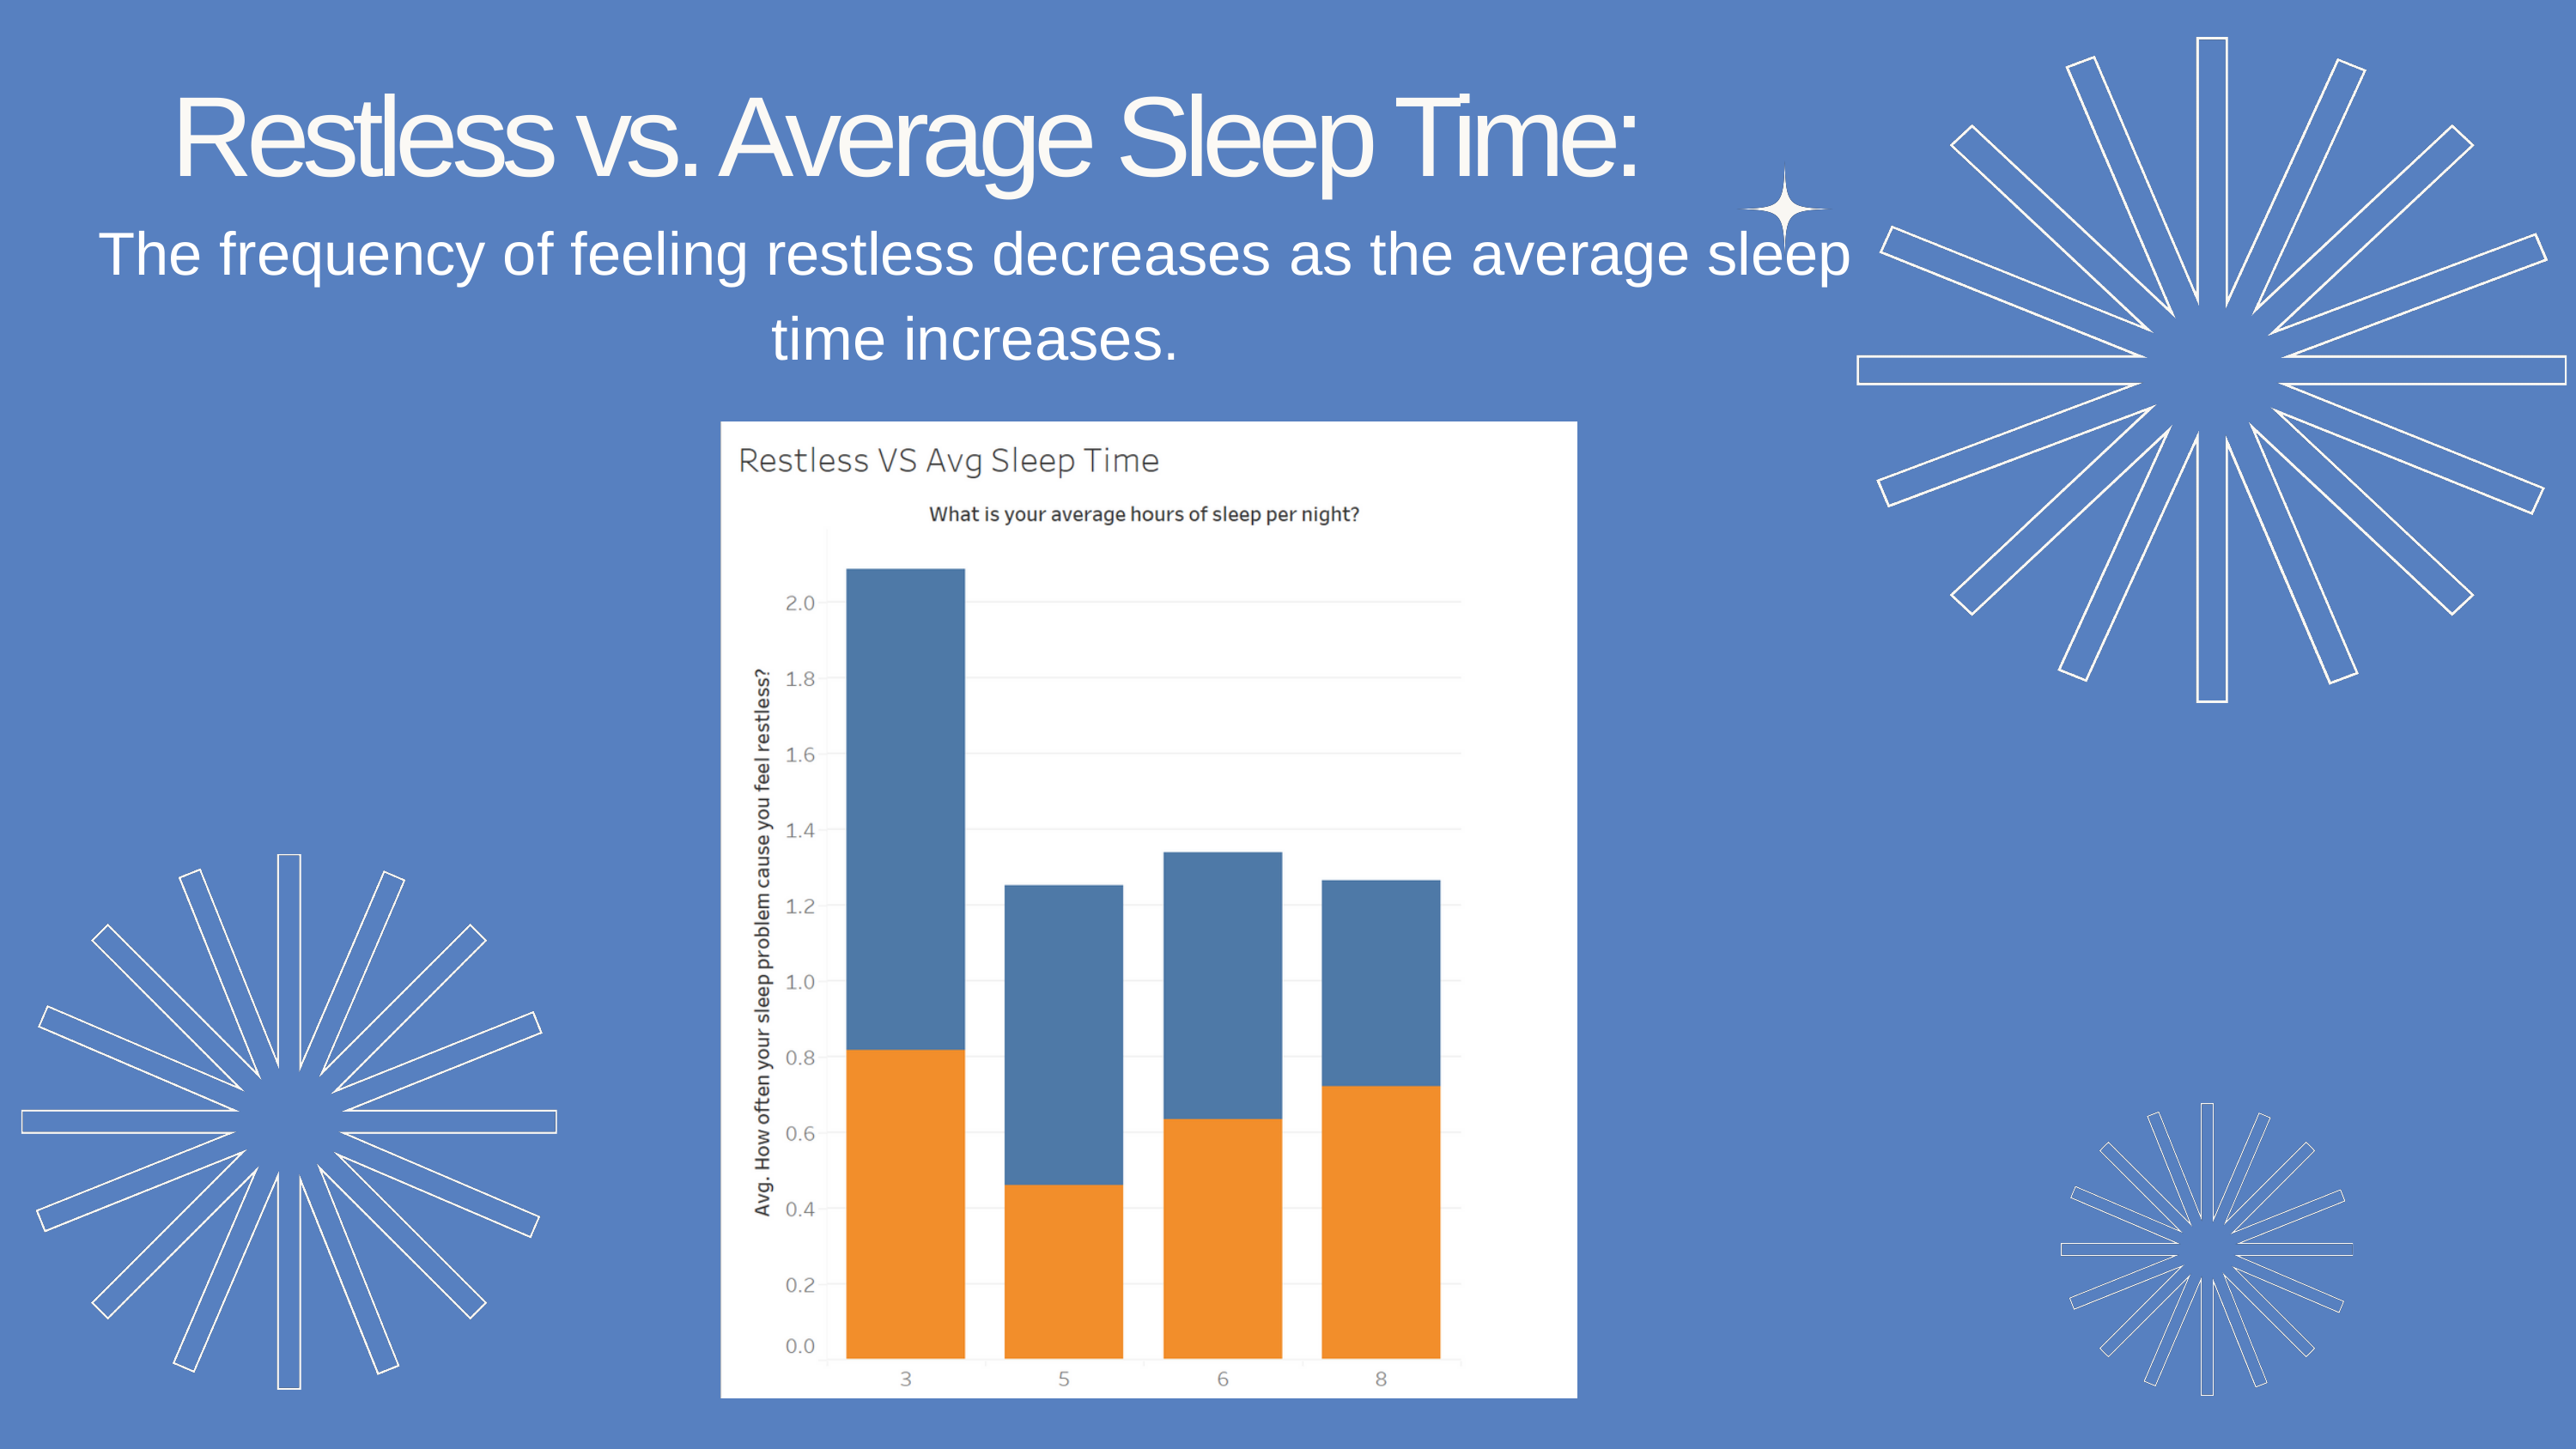

Restless vs. Average Sleep Time:

The frequency of feeling restless decreases as the average sleep time increases.